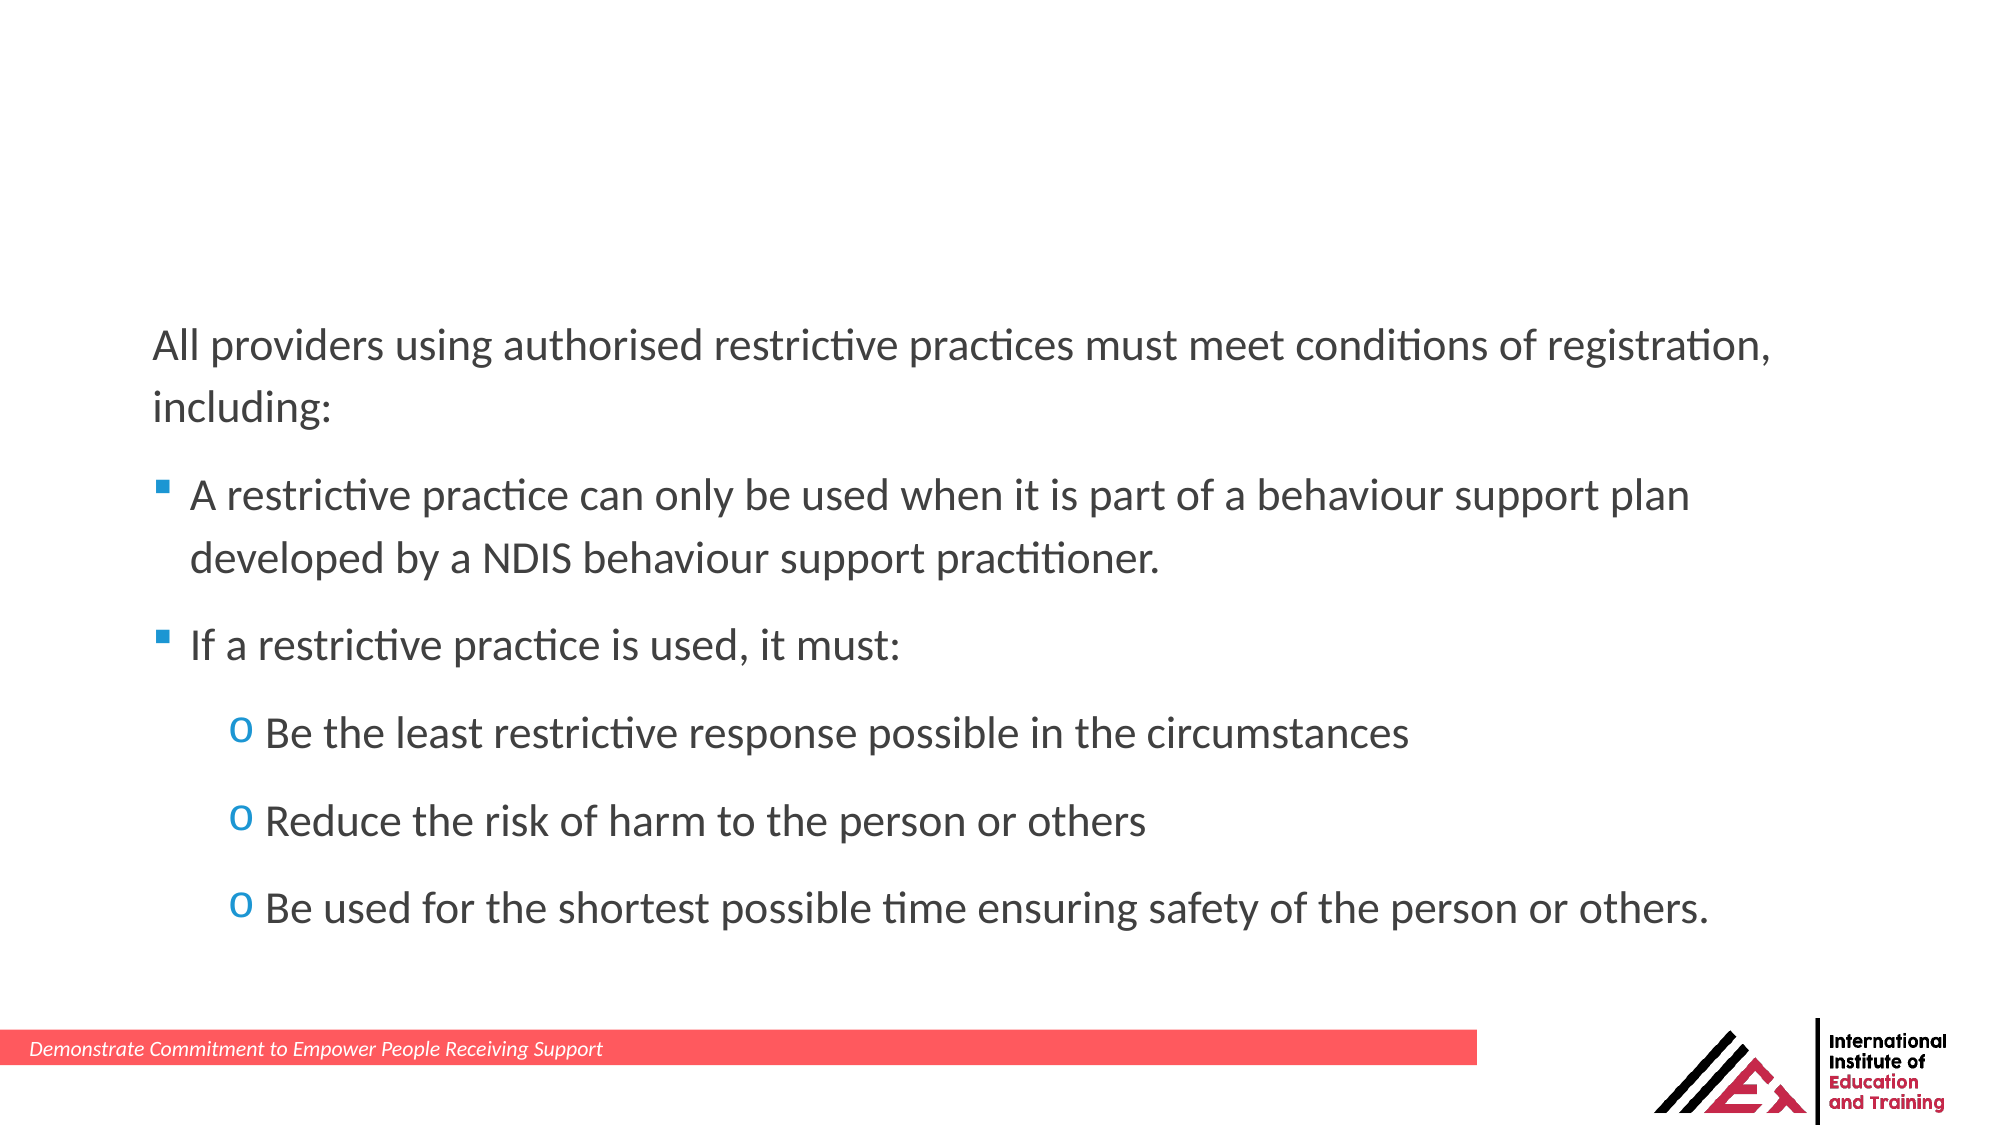

All providers using authorised restrictive practices must meet conditions of registration, including:
A restrictive practice can only be used when it is part of a behaviour support plan developed by a NDIS behaviour support practitioner.
If a restrictive practice is used, it must:
Be the least restrictive response possible in the circumstances
Reduce the risk of harm to the person or others
Be used for the shortest possible time ensuring safety of the person or others.

Demonstrate Commitment to Empower People Receiving Support